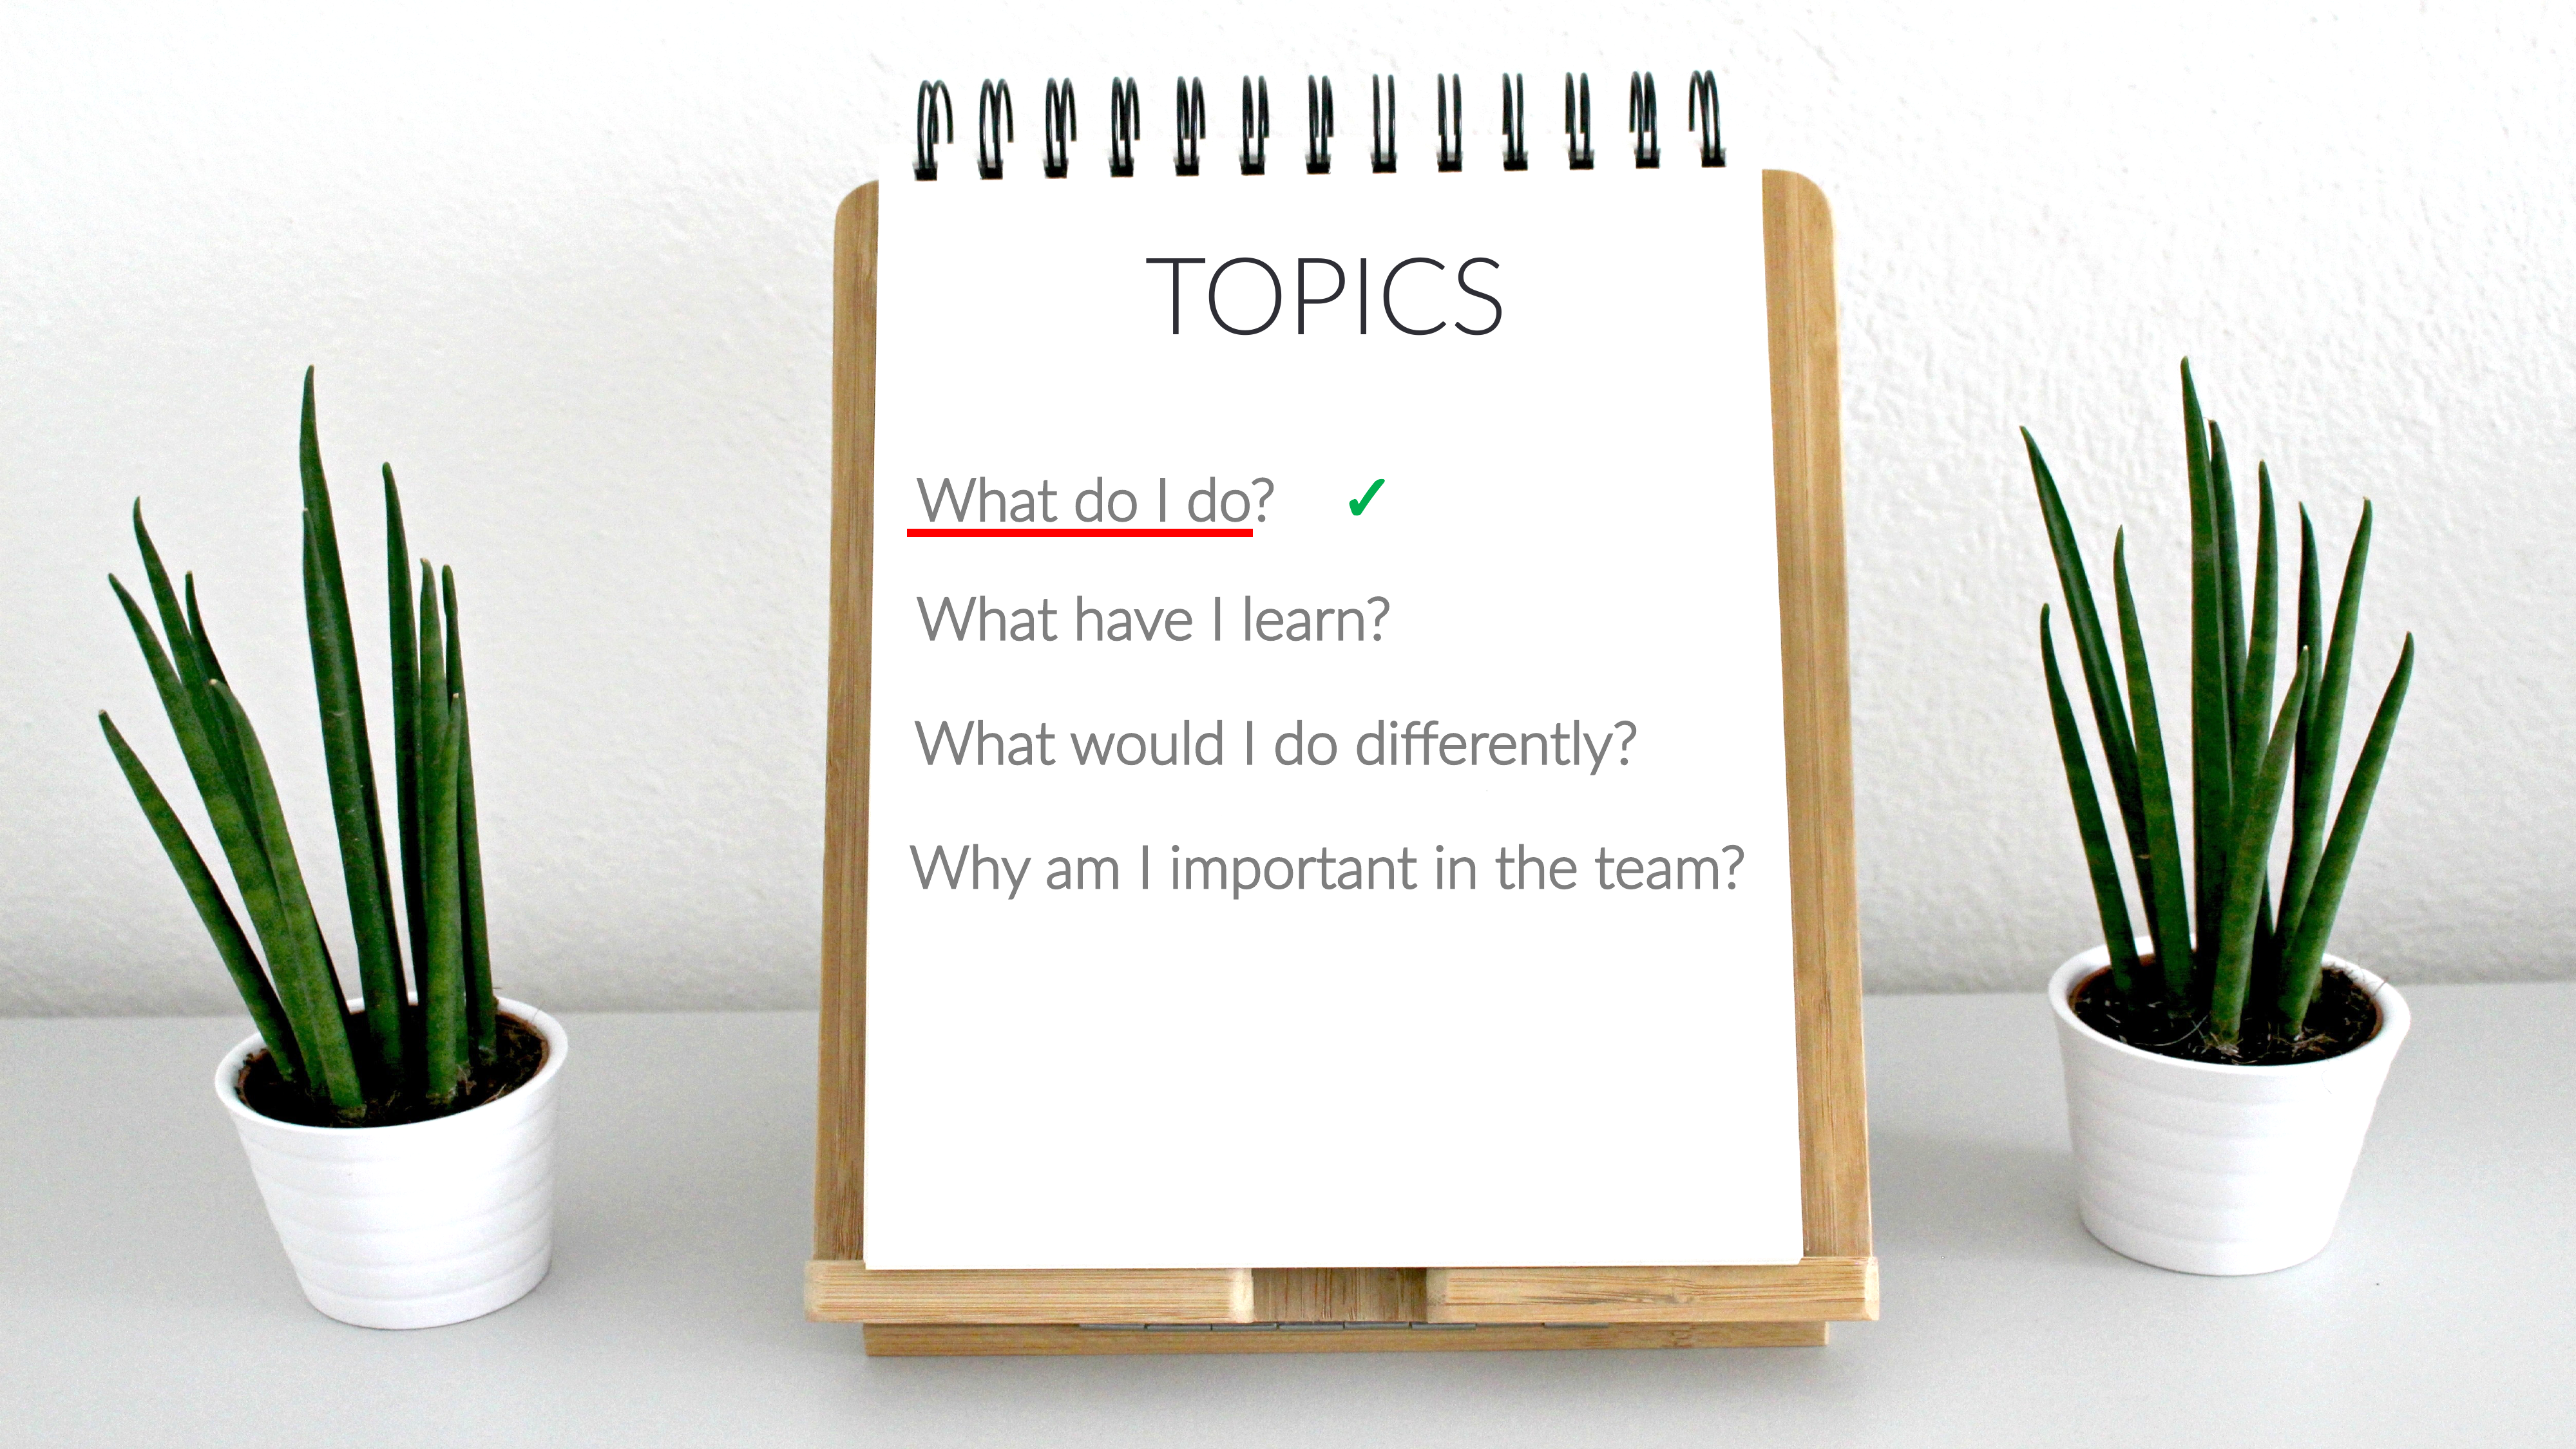

TOPICS
What do I do?    ✓
What have I learn?
What would I do differently?
Why am I important in the team?